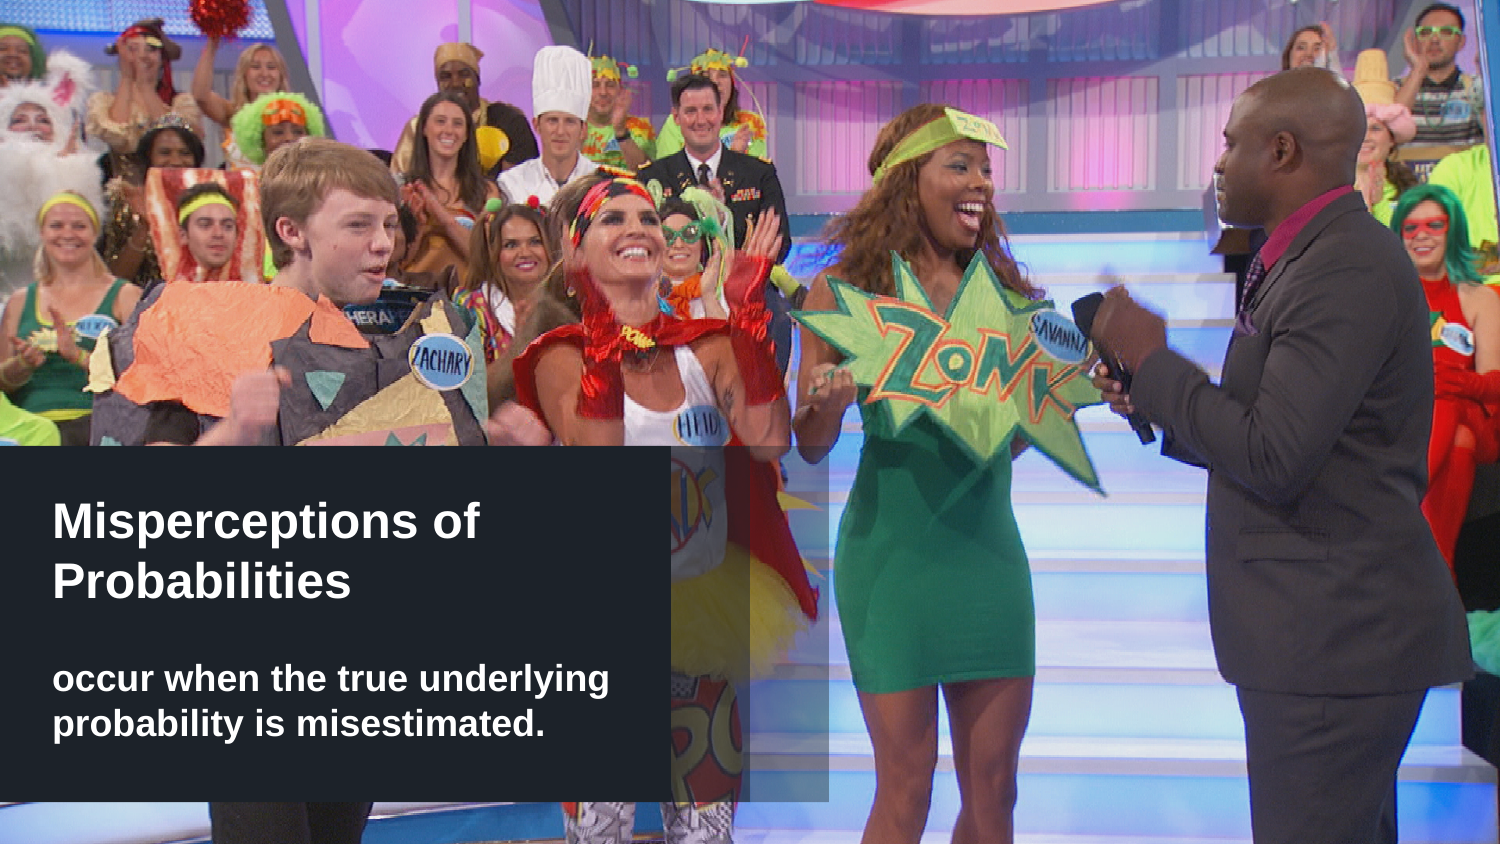

Misperceptions of Probabilities
occur when the true underlying probability is misestimated.